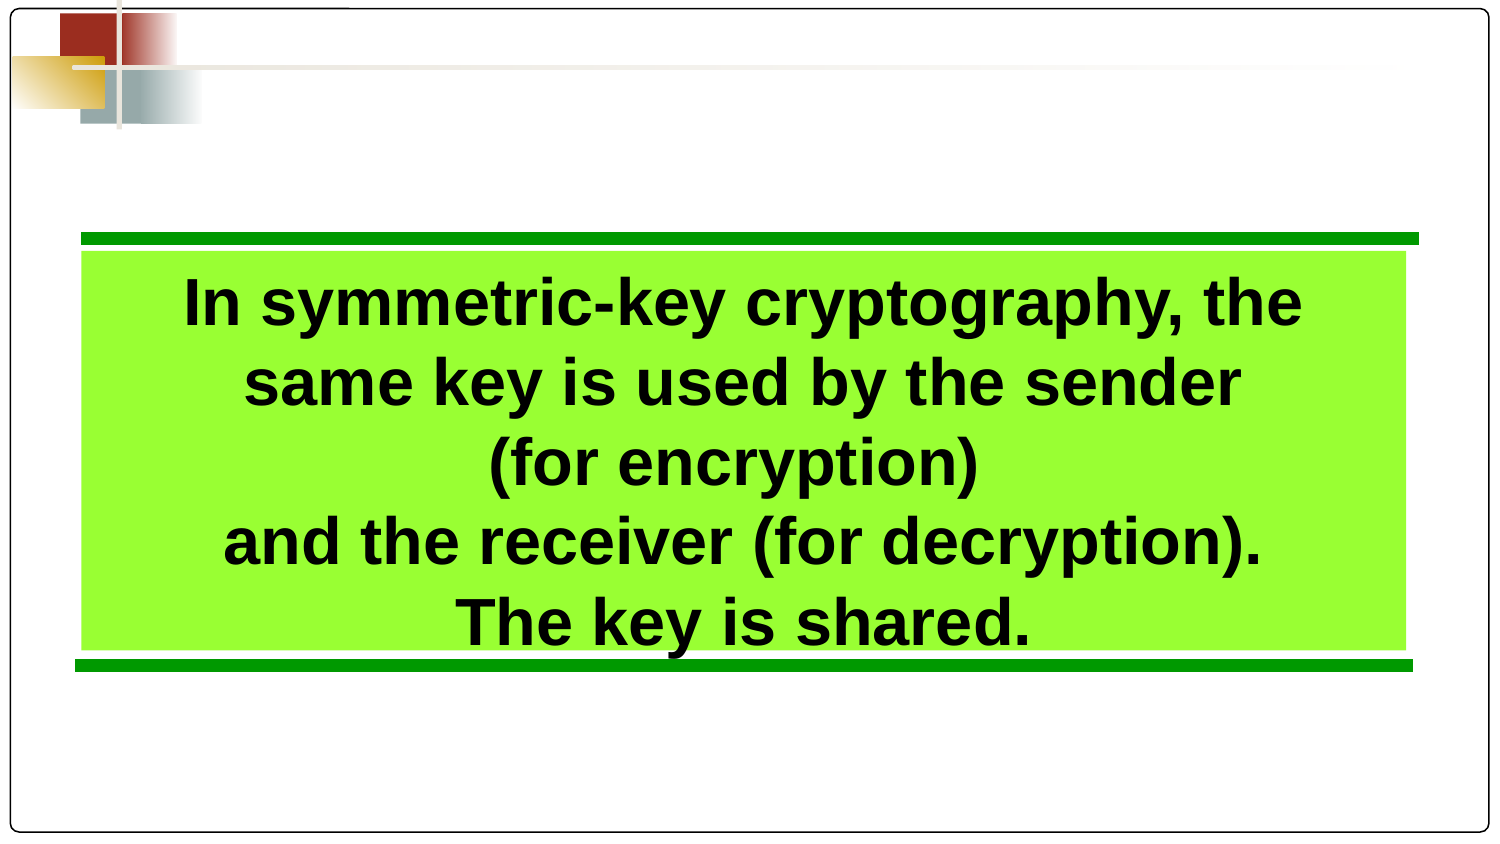

In symmetric-key cryptography, the same key is used by the sender
(for encryption)
and the receiver (for decryption).
The key is shared.
30.222